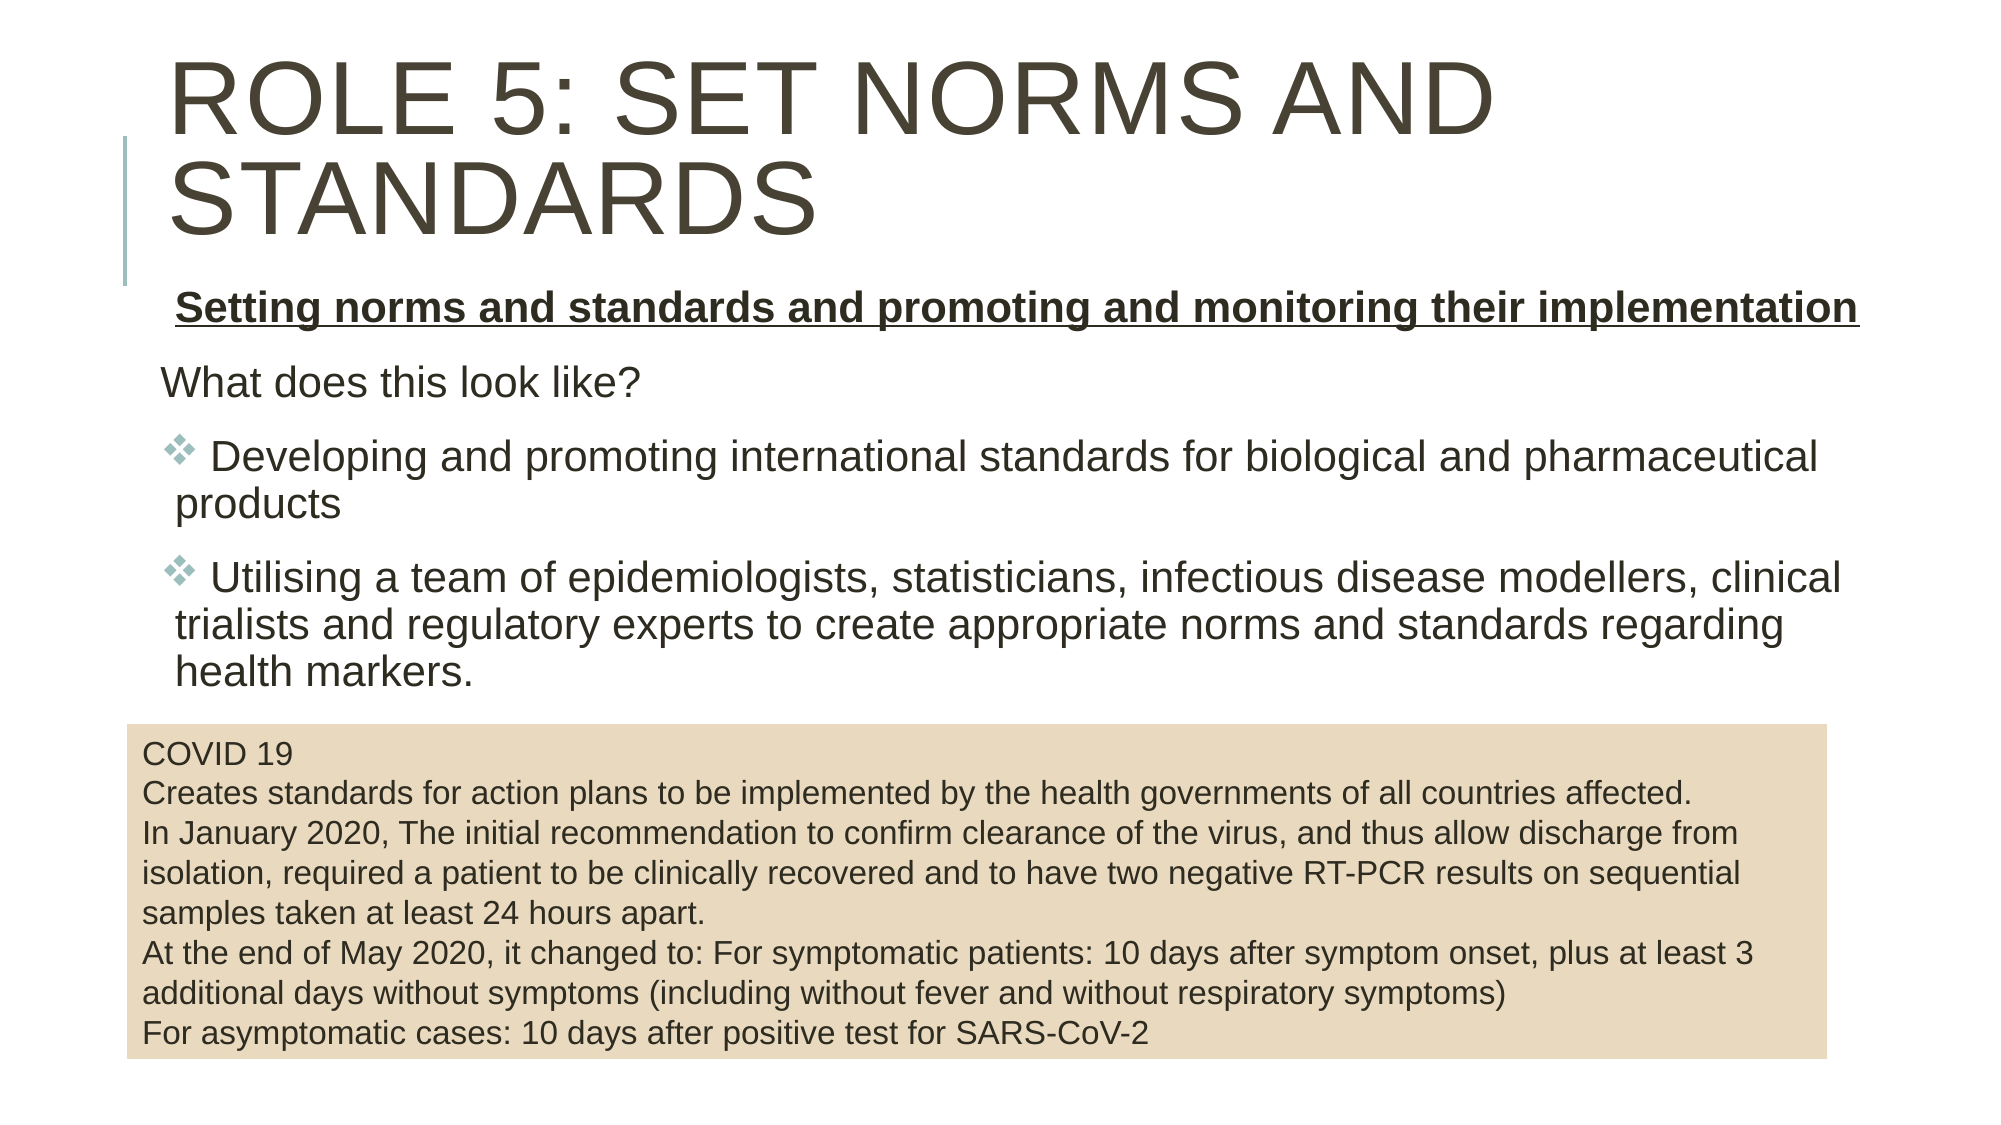

# Role 5: set norms and standards
Setting norms and standards and promoting and monitoring their implementation
What does this look like?
 Developing and promoting international standards for biological and pharmaceutical products
 Utilising a team of epidemiologists, statisticians, infectious disease modellers, clinical trialists and regulatory experts to create appropriate norms and standards regarding health markers.

COVID 19
Creates standards for action plans to be implemented by the health governments of all countries affected.
In January 2020, The initial recommendation to confirm clearance of the virus, and thus allow discharge from isolation, required a patient to be clinically recovered and to have two negative RT-PCR results on sequential samples taken at least 24 hours apart.
At the end of May 2020, it changed to: For symptomatic patients: 10 days after symptom onset, plus at least 3 additional days without symptoms (including without fever and without respiratory symptoms)
For asymptomatic cases: 10 days after positive test for SARS-CoV-2